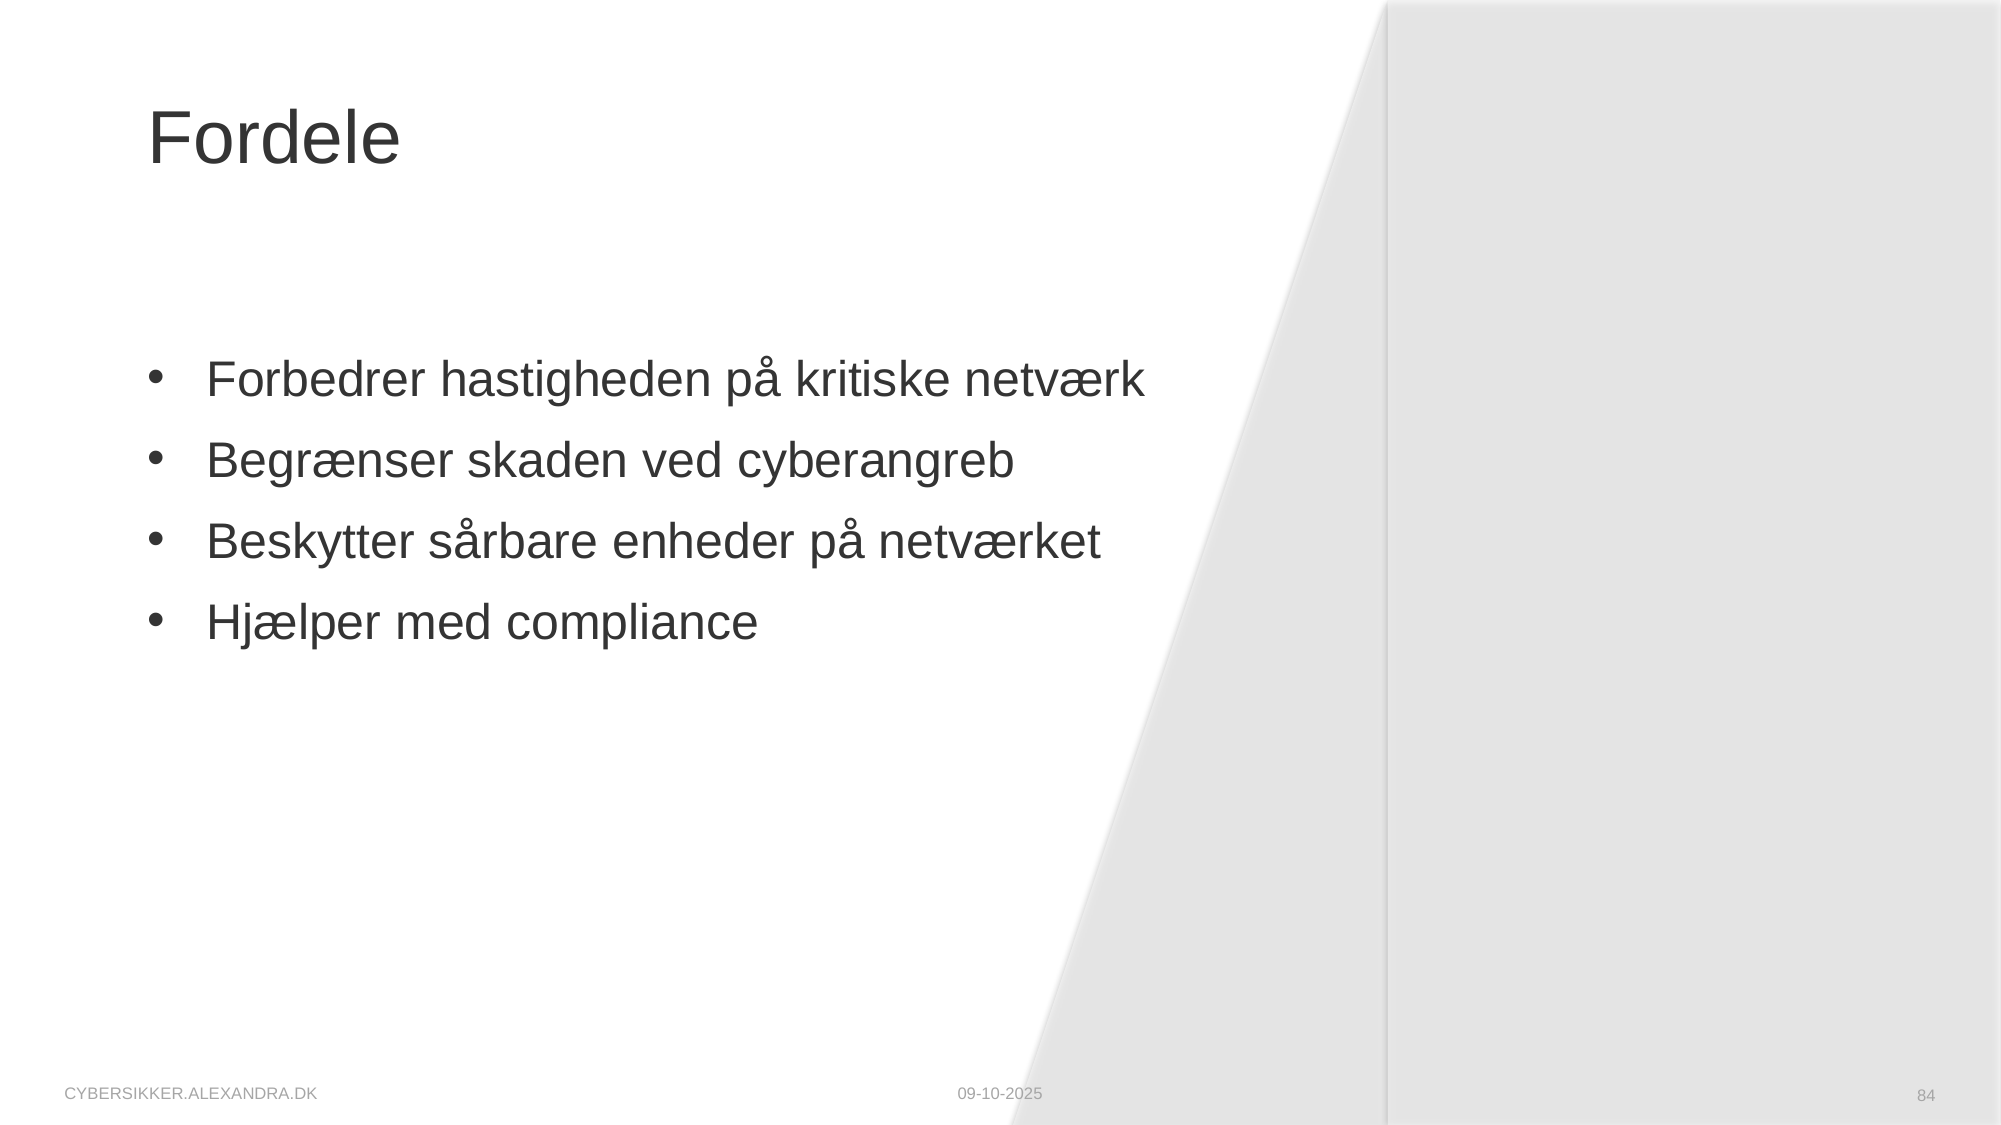

# Fordele

Forbedrer hastigheden på kritiske netværk
Begrænser skaden ved cyberangreb
Beskytter sårbare enheder på netværket
Hjælper med compliance
cybersikker.alexandra.dk
09-10-2025
84